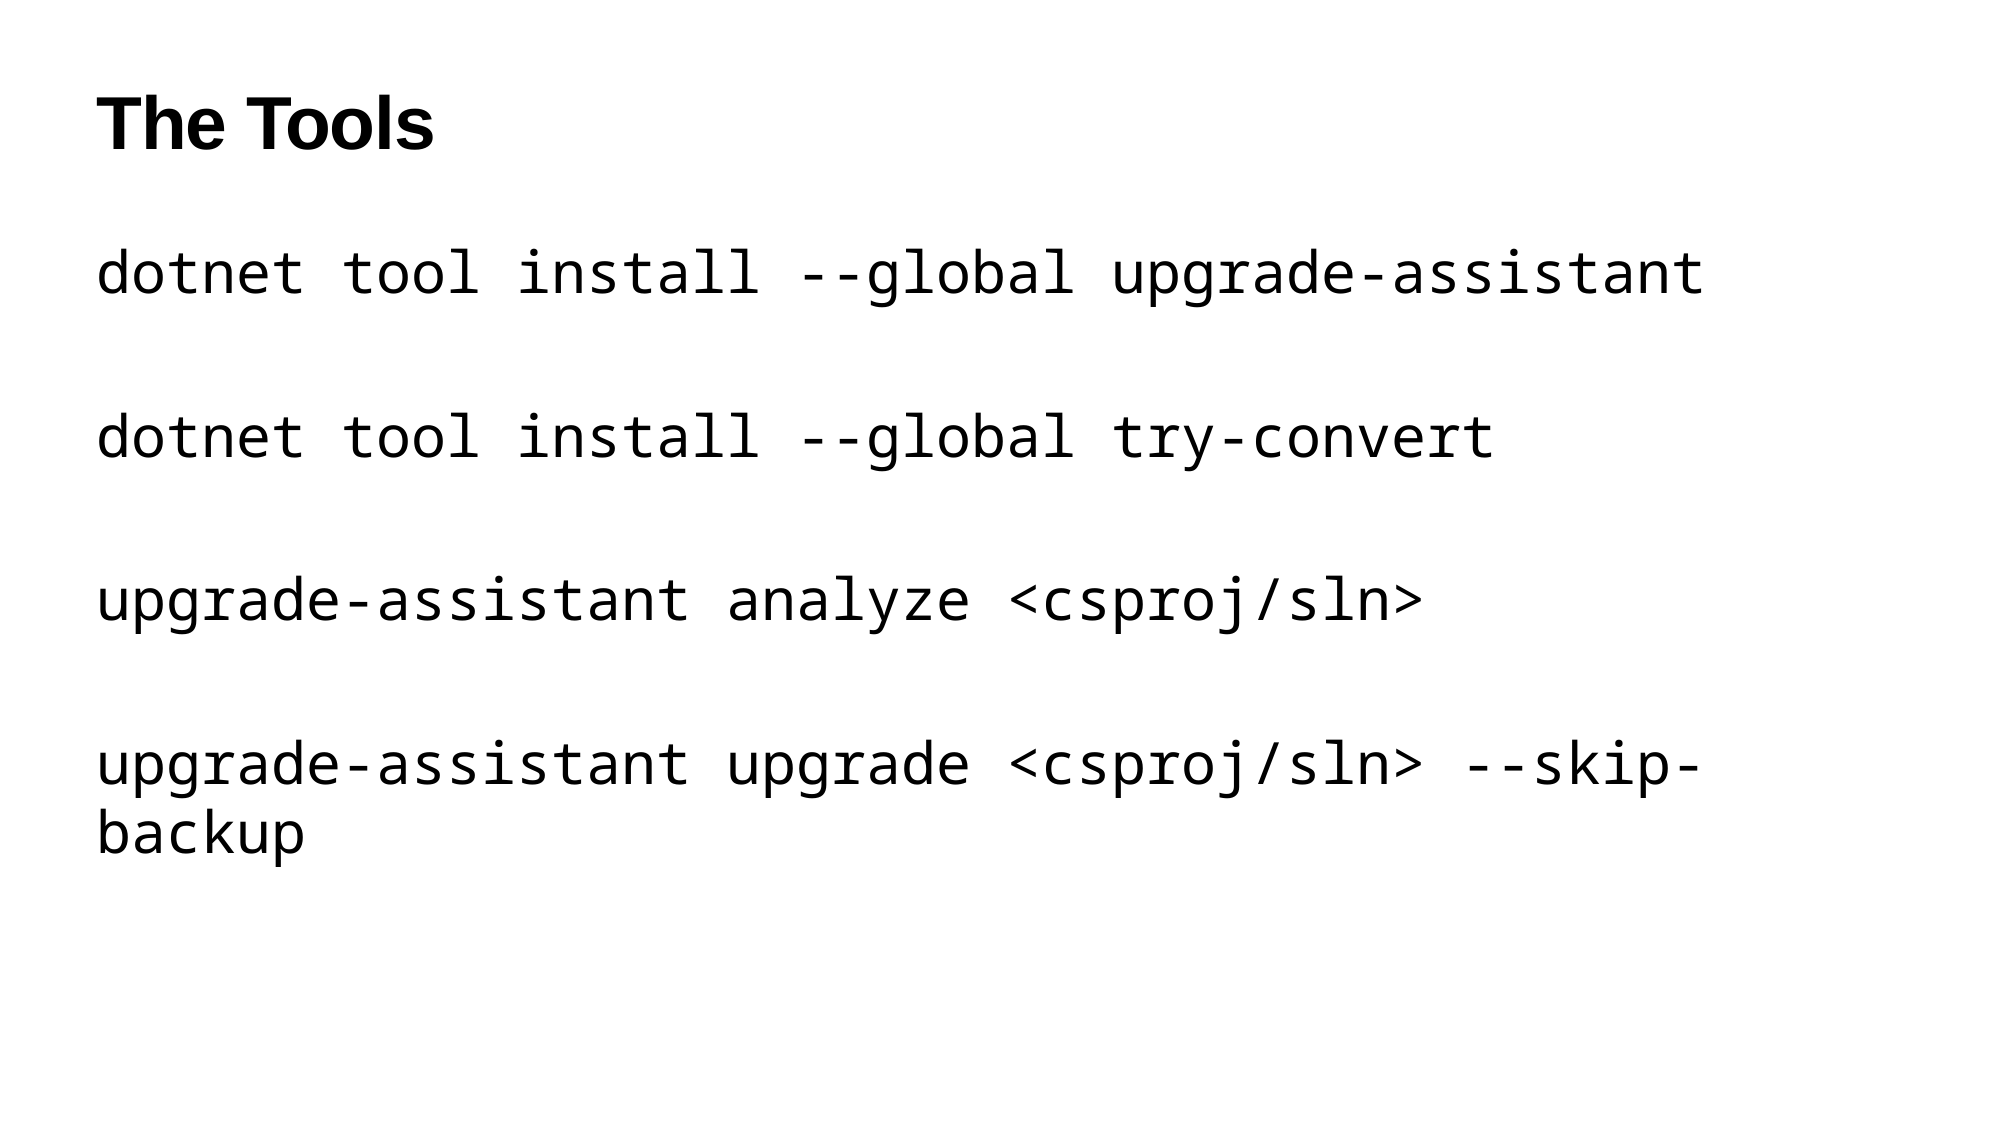

# The Tools
dotnet tool install --global upgrade-assistant

dotnet tool install --global try-convert

upgrade-assistant analyze <csproj/sln>

upgrade-assistant upgrade <csproj/sln> --skip-backup